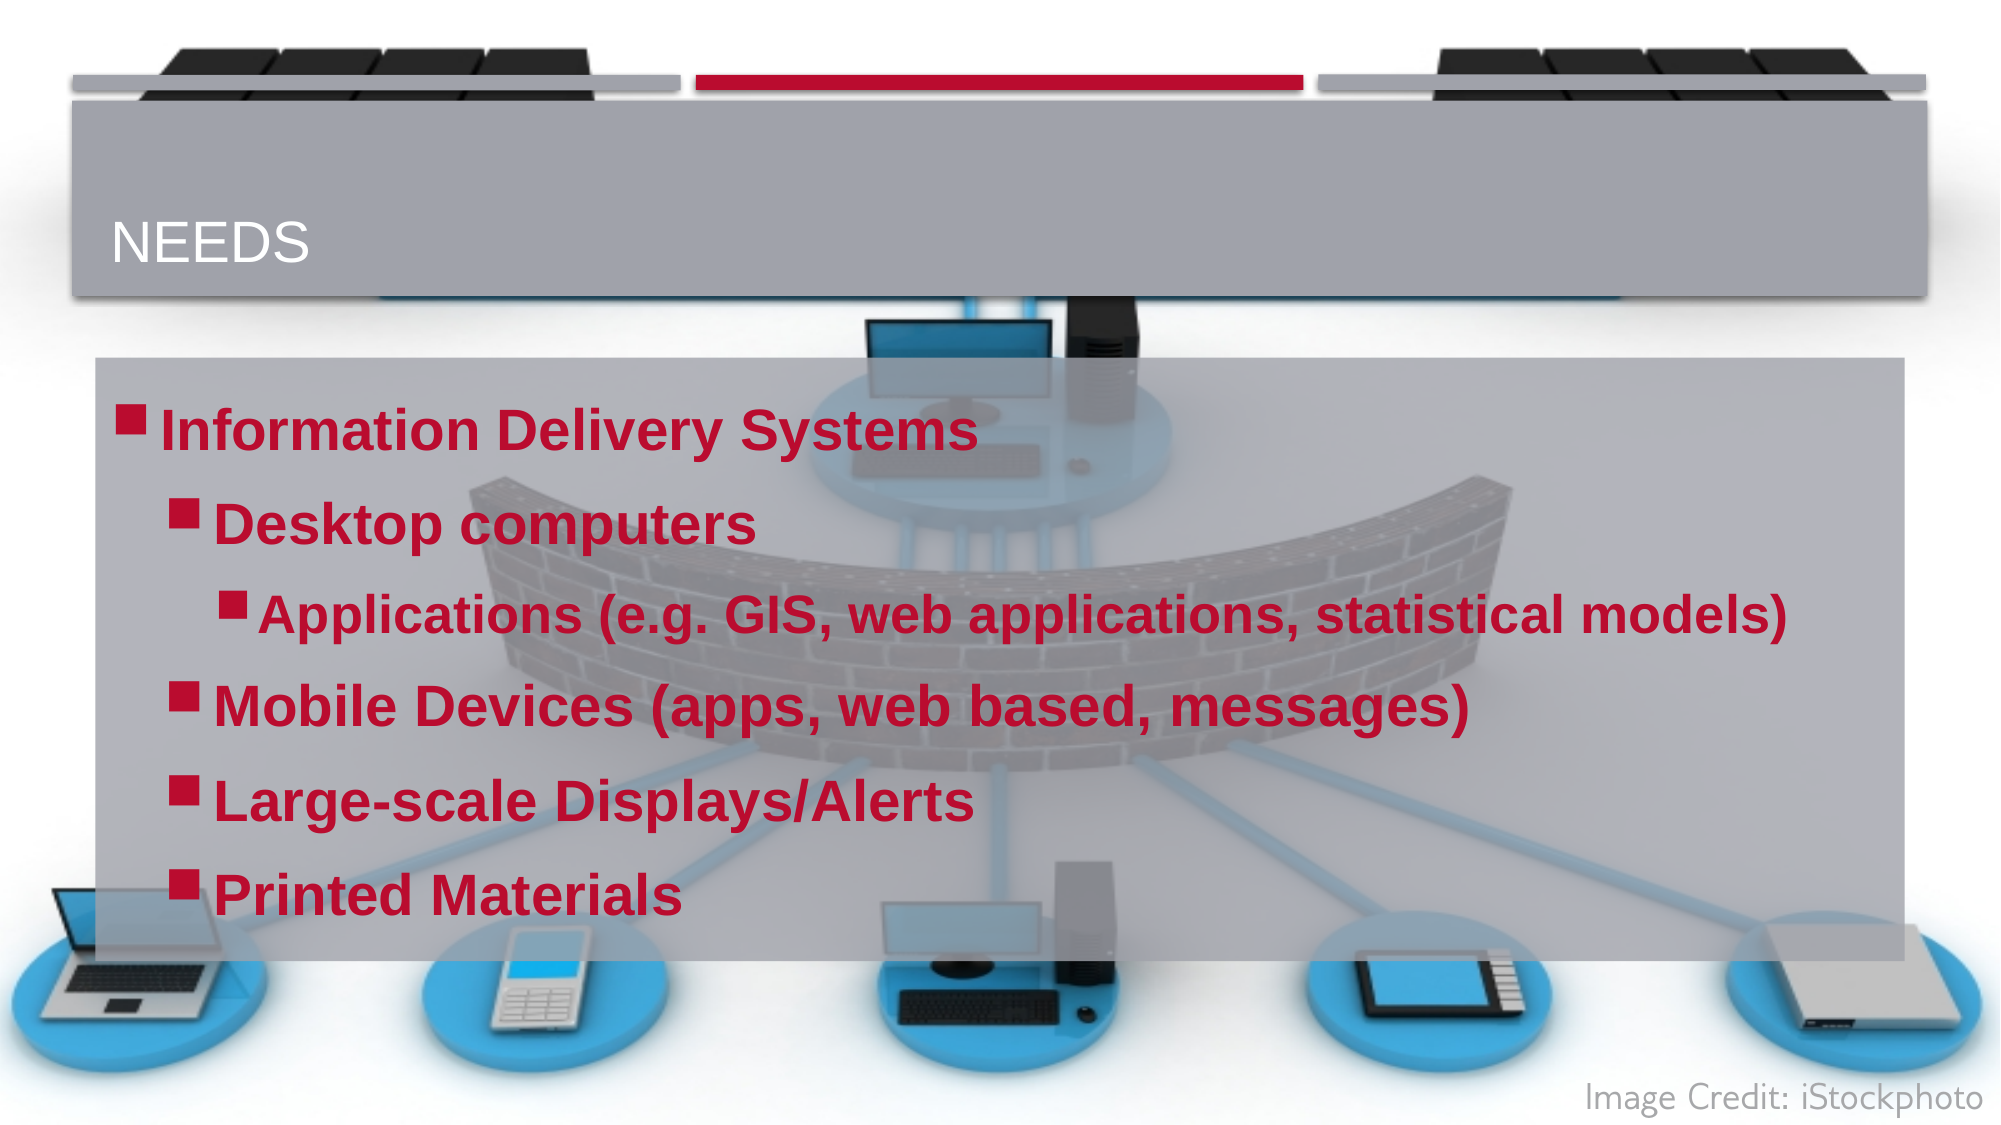

# Needs
Information Delivery Systems
Desktop computers
Applications (e.g. GIS, web applications, statistical models)
Mobile Devices (apps, web based, messages)
Large-scale Displays/Alerts
Printed Materials
Image Credit: iStockphoto